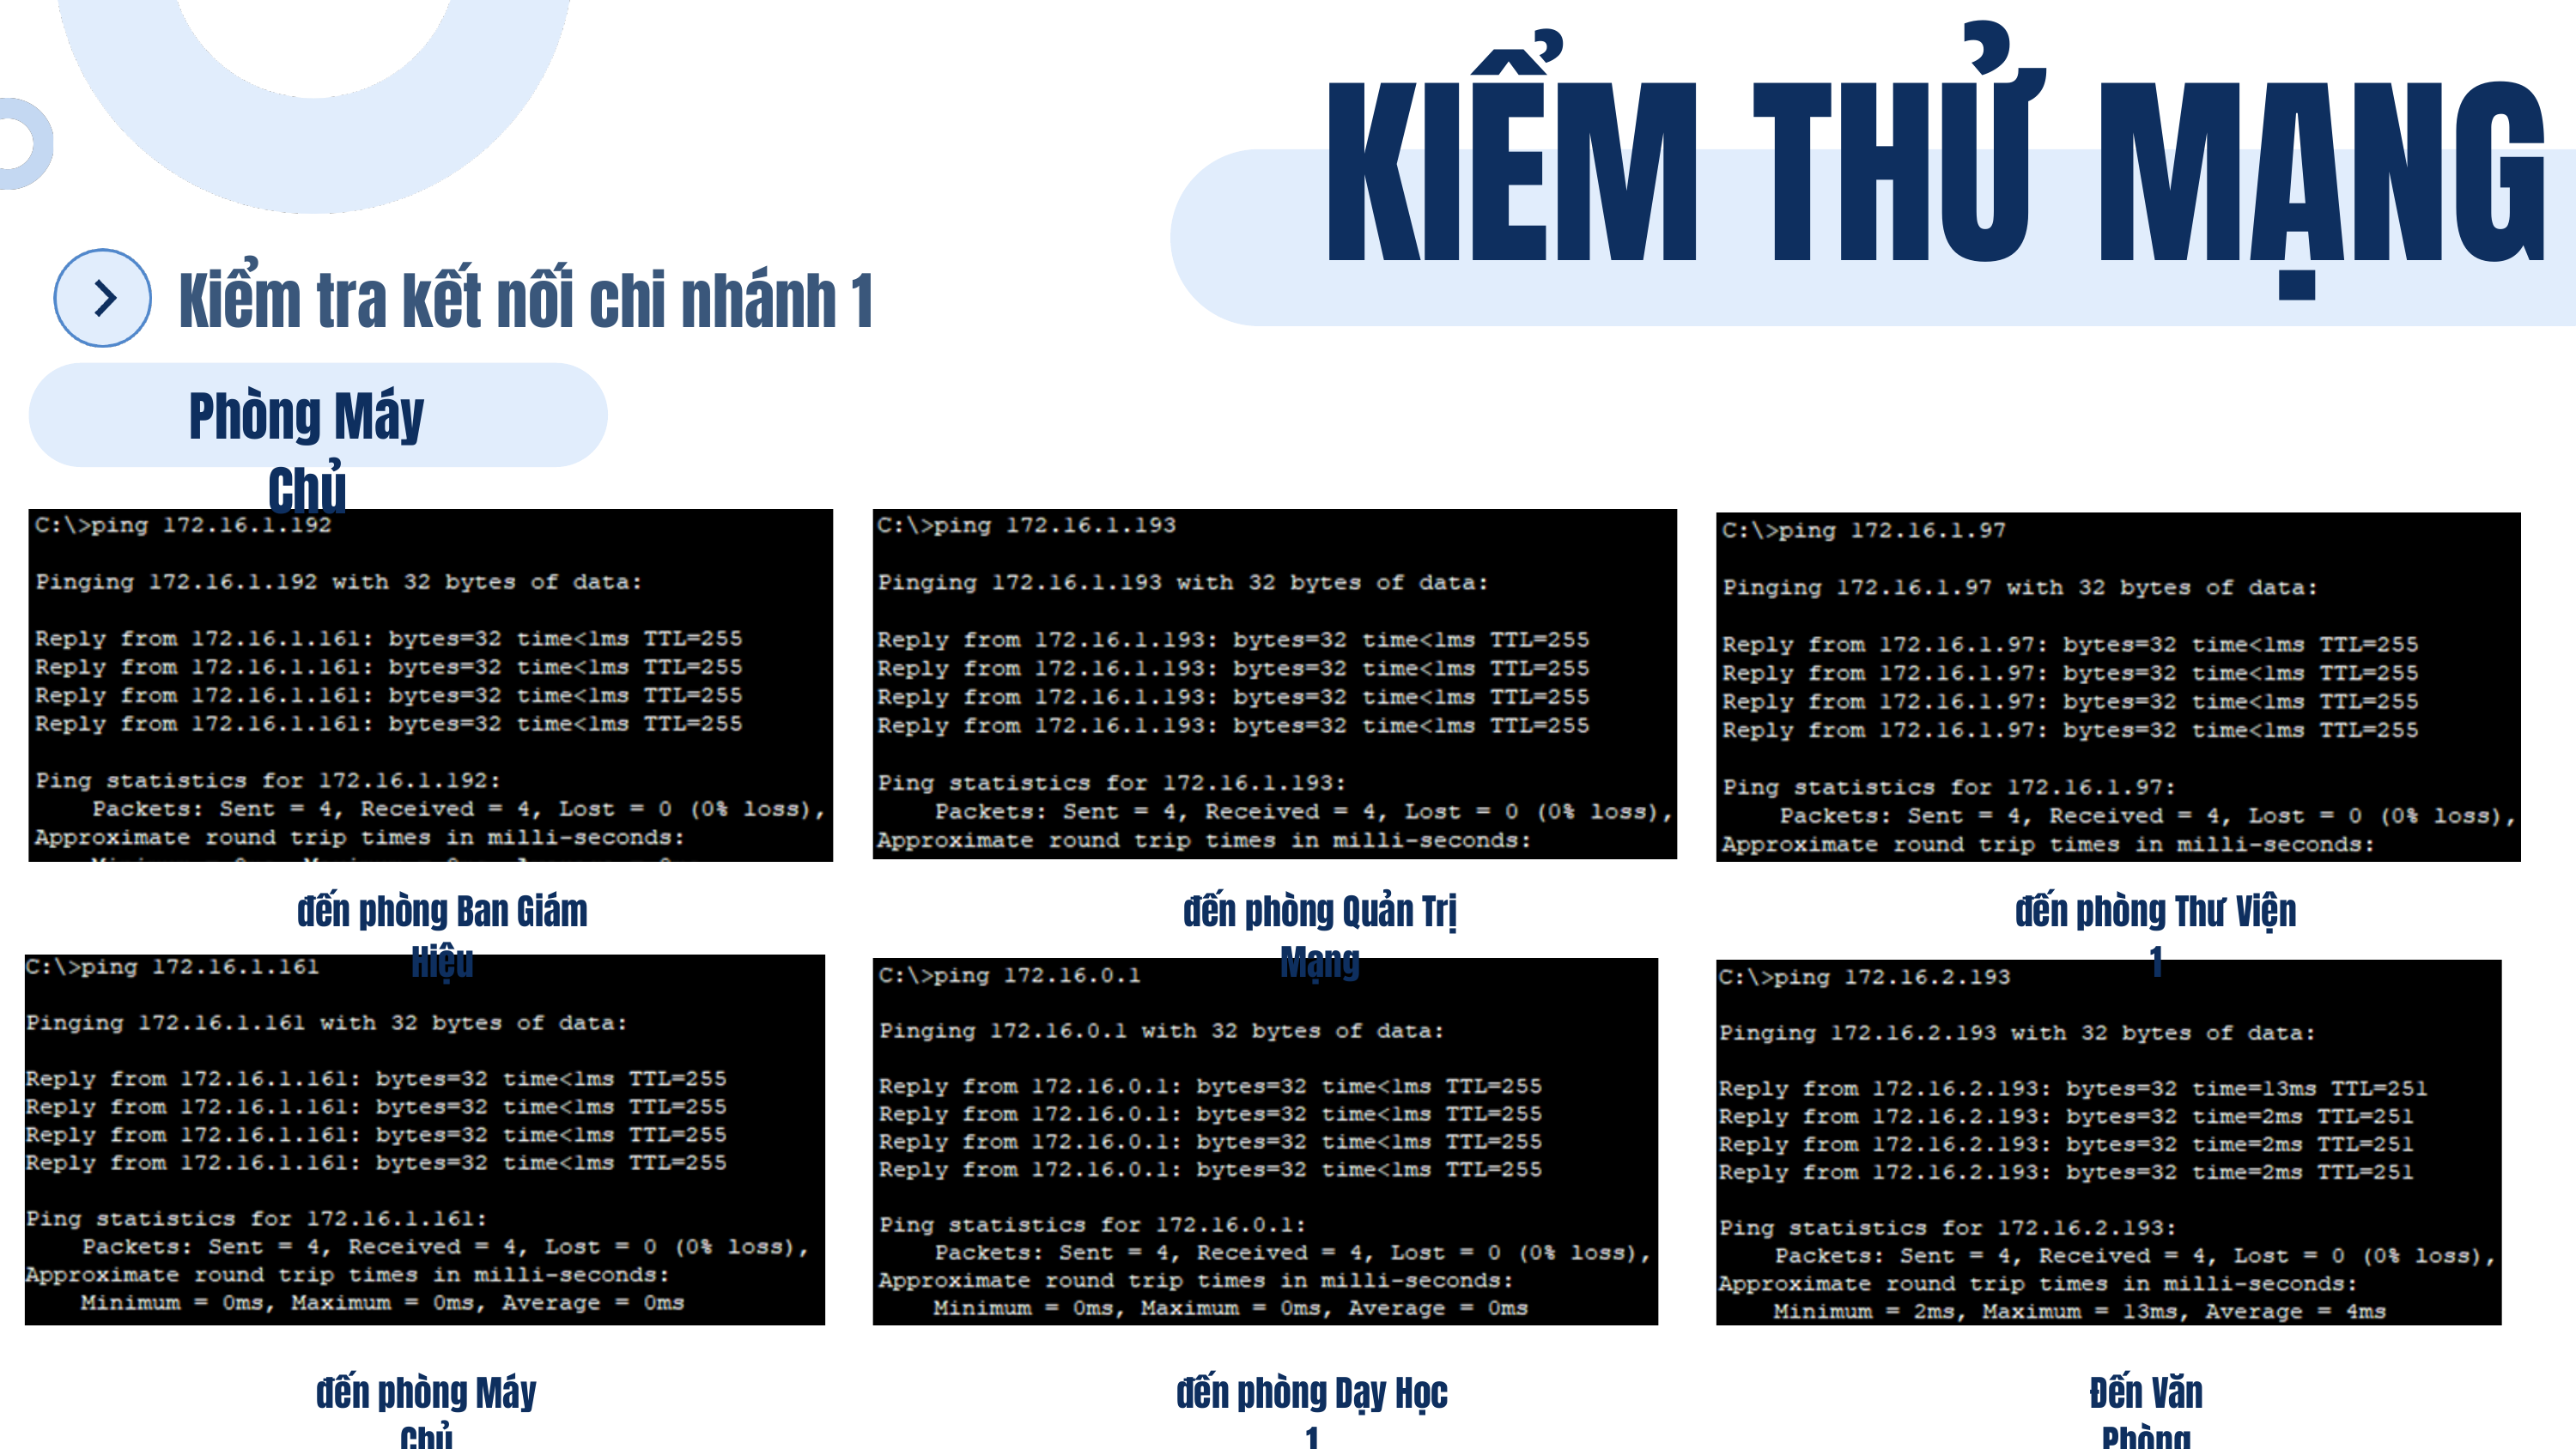

KIỂM THỬ MẠNG

Kiểm tra kết nối chi nhánh 1
Phòng Máy Chủ

đến phòng Ban Giám Hiệu
đến phòng Quản Trị Mạng
đến phòng Thư Viện 1

đến phòng Máy Chủ

đến phòng Dạy Học 1
Đến Văn Phòng